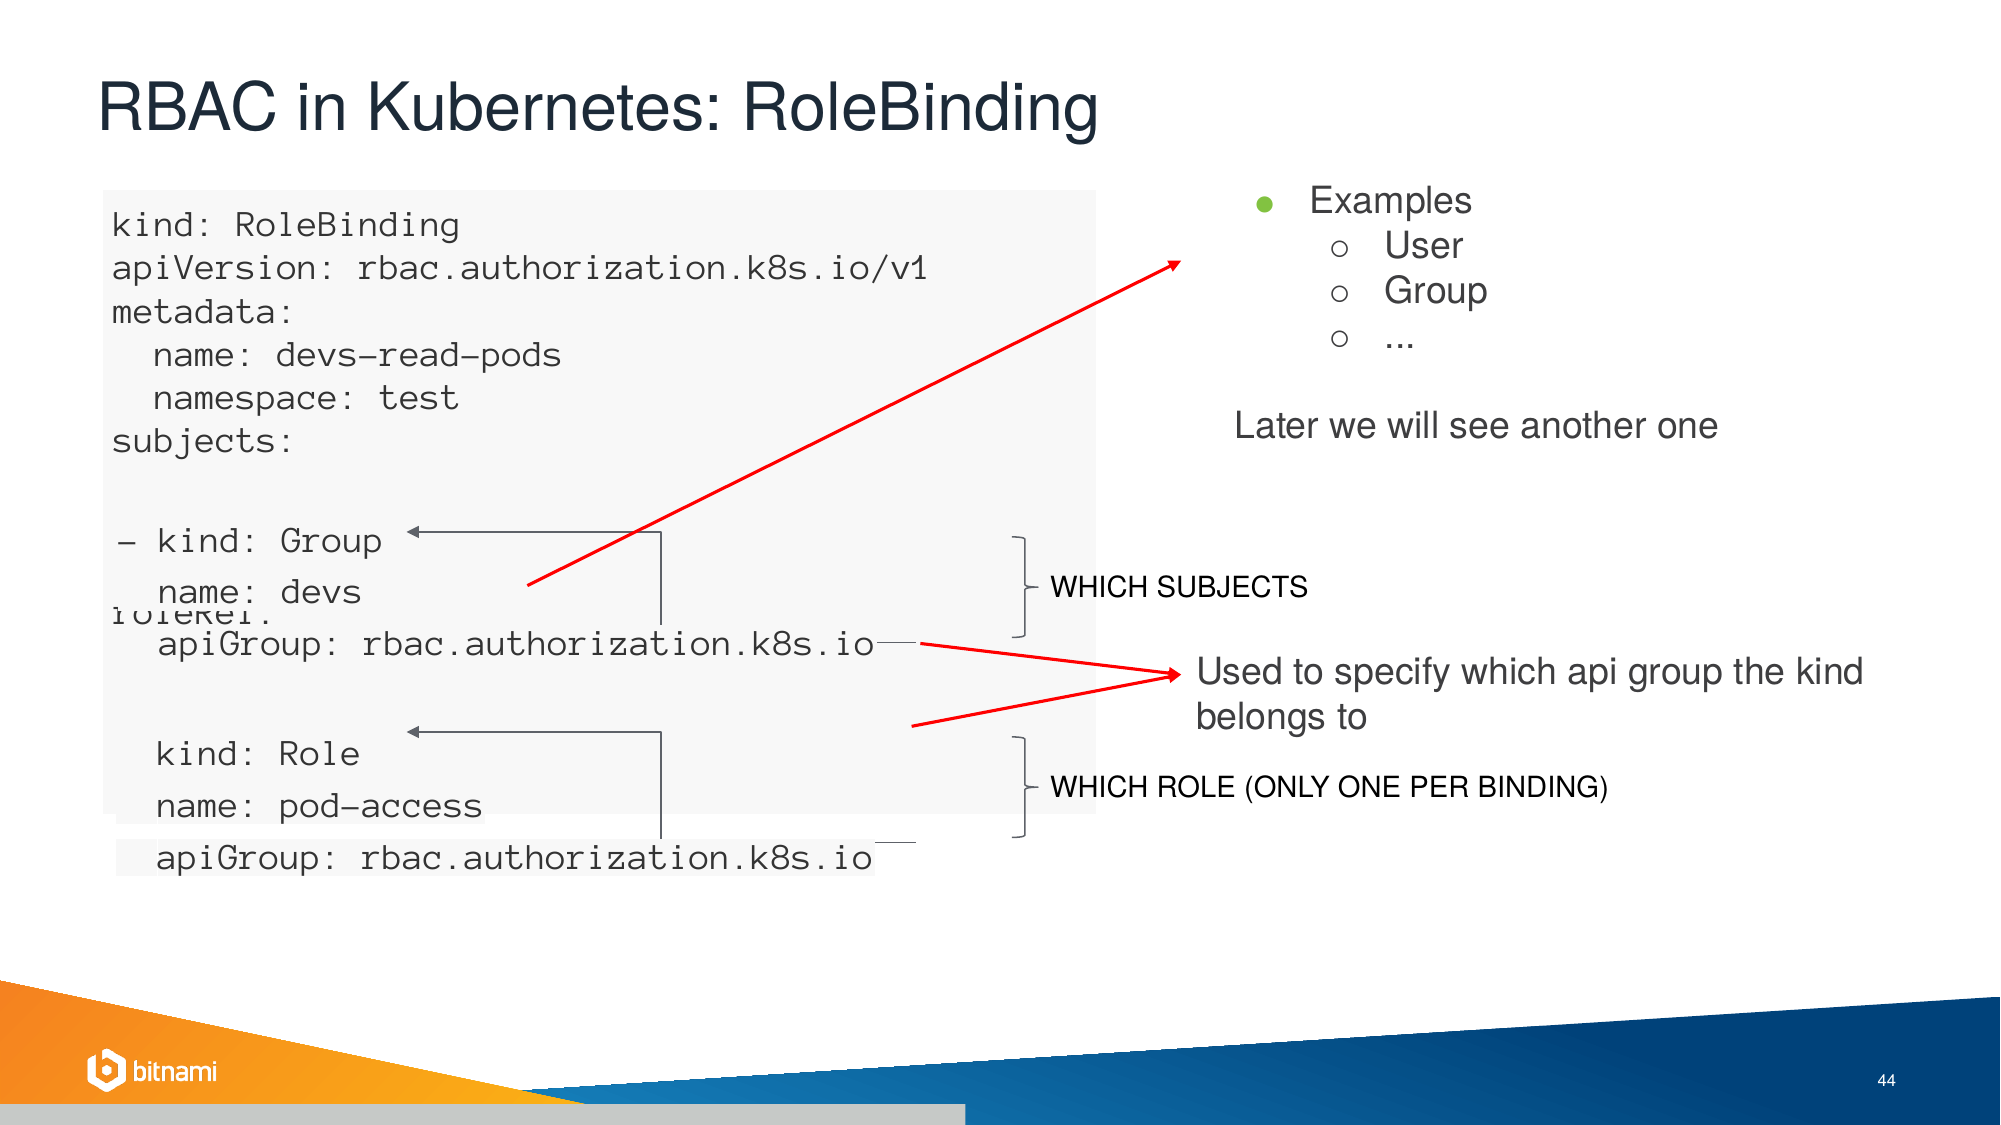

# RBAC in Kubernetes: RoleBinding
Examples
User
Group
...

Later we will see another one
| kind: RoleBinding apiVersion: rbac.authorization.k8s.io/v1 metadata: name: devs-read-pods namespace: test subjects: roleRef: |
| --- |
- kind: Group
  name: devs
  apiGroup: rbac.authorization.k8s.io

WHICH SUBJECTS
Used to specify which api group the kind belongs to
  kind: Role
  name: pod-access
  apiGroup: rbac.authorization.k8s.io

WHICH ROLE (ONLY ONE PER BINDING)
44